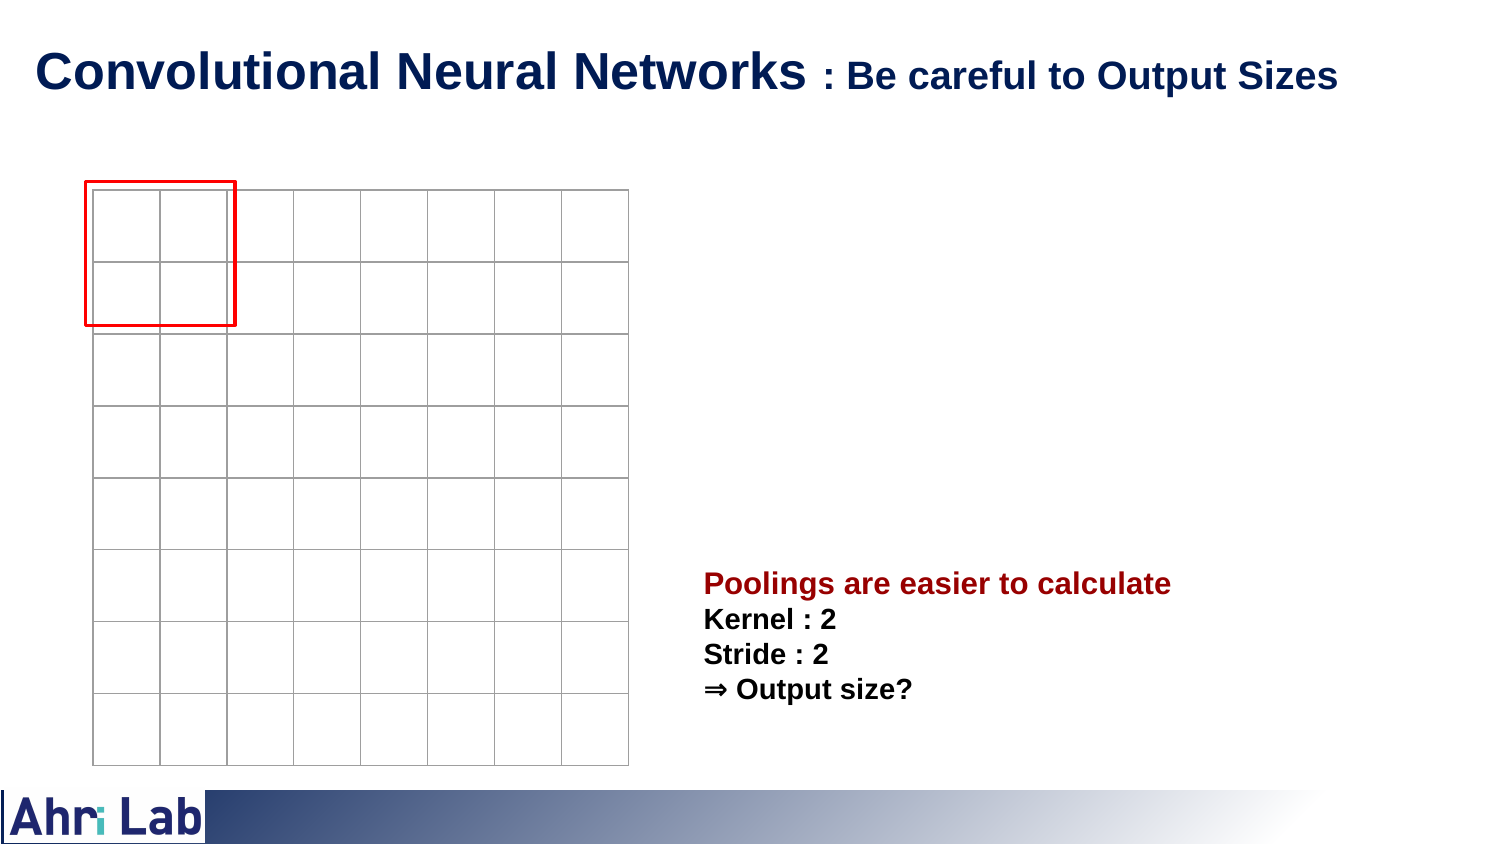

# Convolutional Neural Networks : Be careful to Output Sizes

|  |  |  |  |  |  |  |  |
| --- | --- | --- | --- | --- | --- | --- | --- |
|  |  |  |  |  |  |  |  |
|  |  |  |  |  |  |  |  |
|  |  |  |  |  |  |  |  |
|  |  |  |  |  |  |  |  |
|  |  |  |  |  |  |  |  |
|  |  |  |  |  |  |  |  |
|  |  |  |  |  |  |  |  |
Poolings are easier to calculate
Kernel : 2
Stride : 2
⇒ Output size?